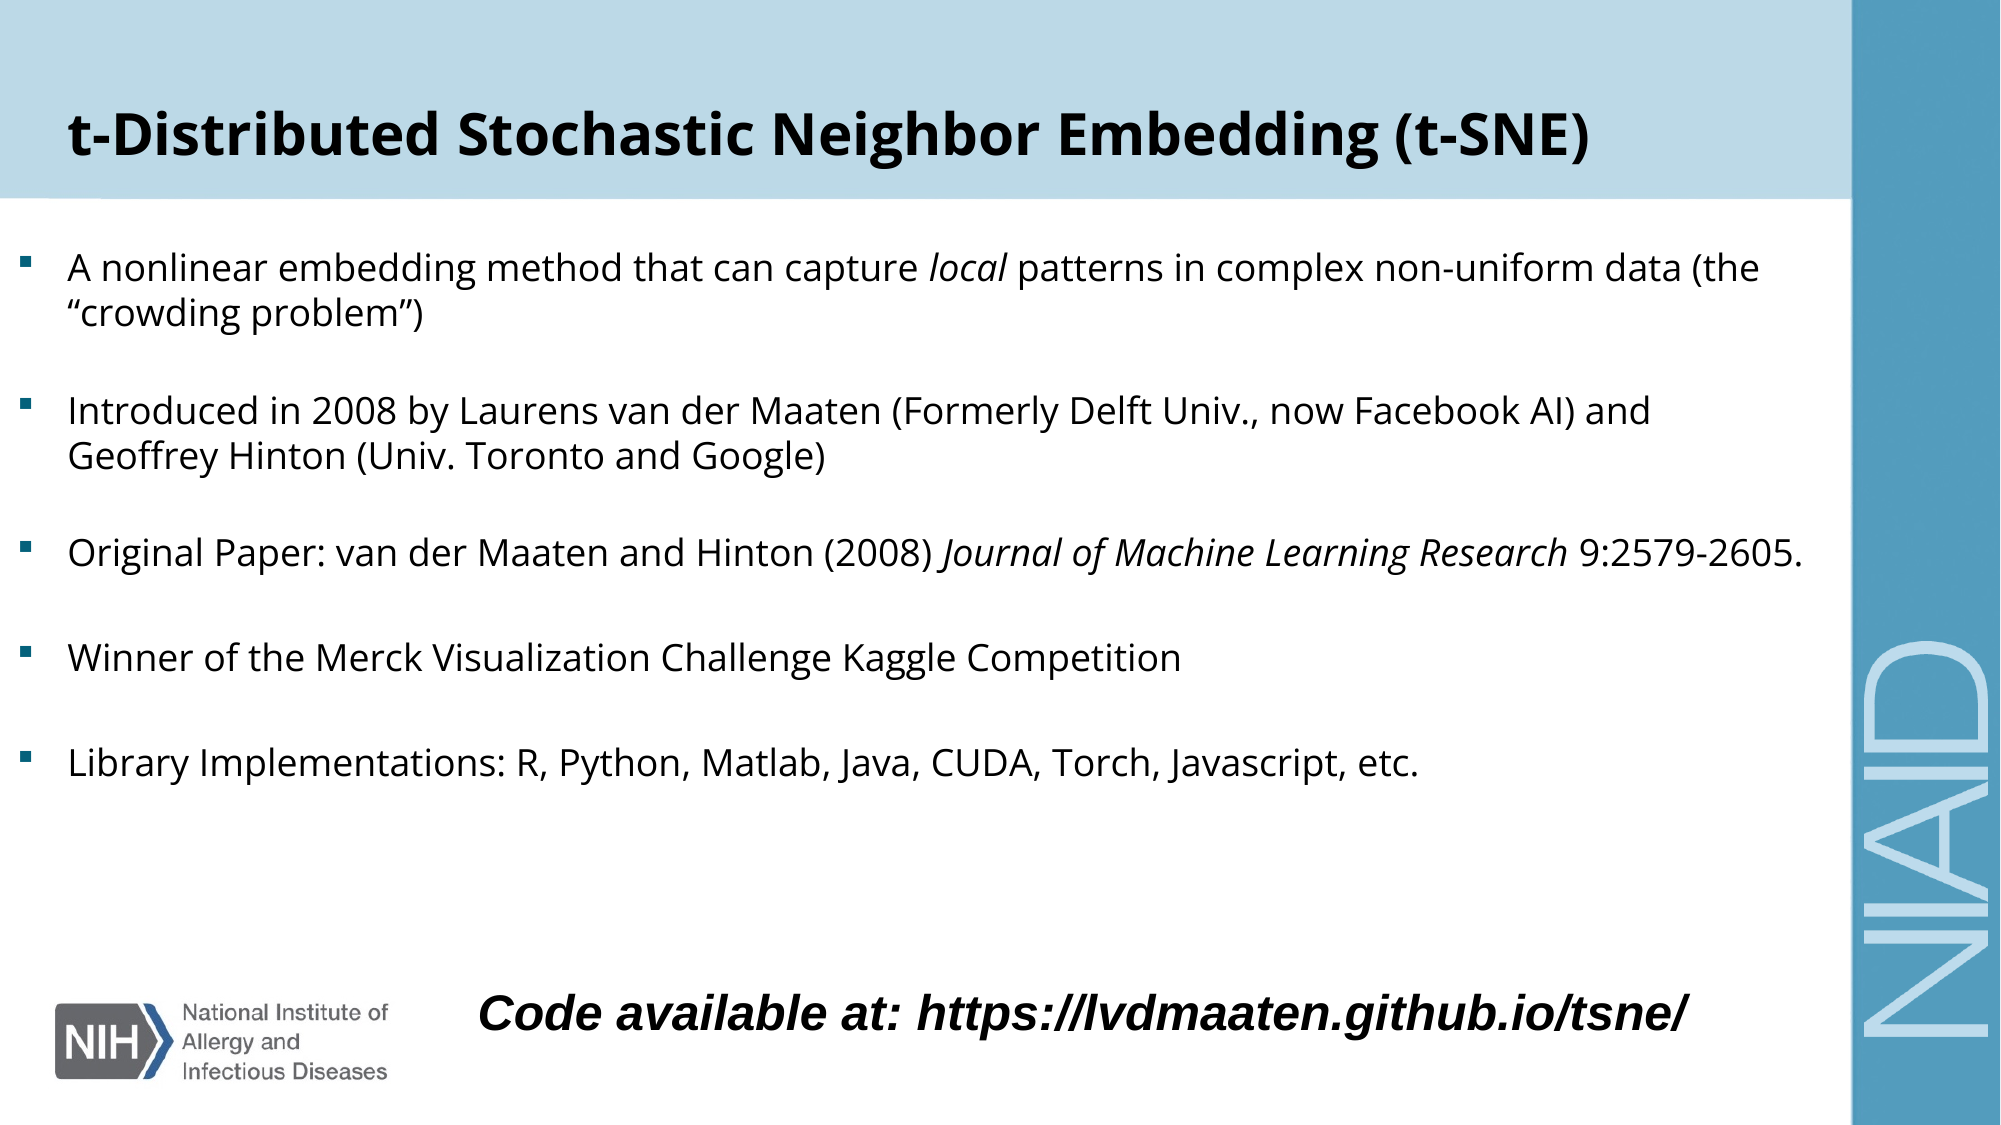

# t-Distributed Stochastic Neighbor Embedding (t-SNE)
A nonlinear embedding method that can capture local patterns in complex non-uniform data (the “crowding problem”)
Introduced in 2008 by Laurens van der Maaten (Formerly Delft Univ., now Facebook AI) and Geoffrey Hinton (Univ. Toronto and Google)
Original Paper: van der Maaten and Hinton (2008) Journal of Machine Learning Research 9:2579-2605.

Winner of the Merck Visualization Challenge Kaggle Competition

Library Implementations: R, Python, Matlab, Java, CUDA, Torch, Javascript, etc.
Code available at: https://lvdmaaten.github.io/tsne/